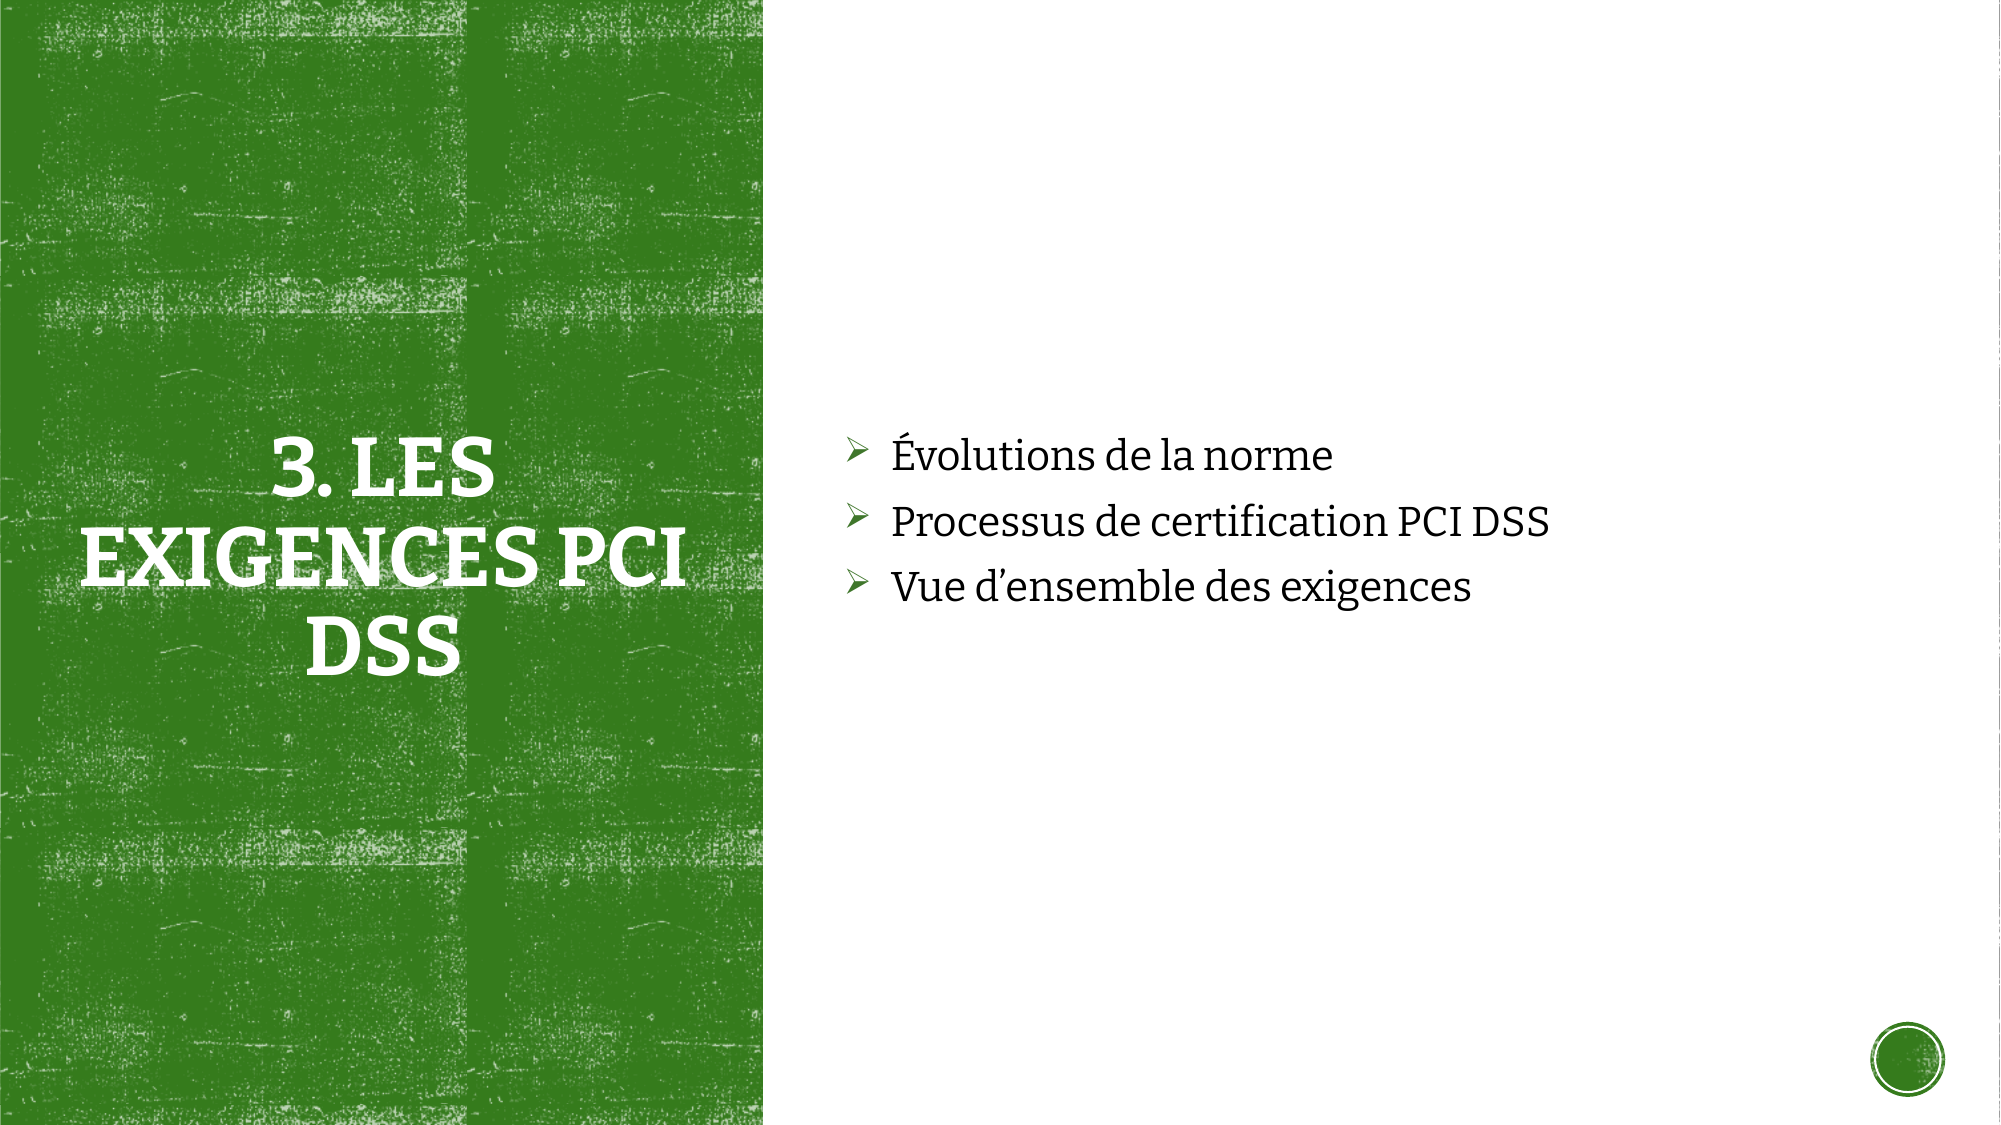

Évolutions de la norme
Processus de certification PCI DSS
Vue d’ensemble des exigences

# 3. Les Exigences PCI DSS